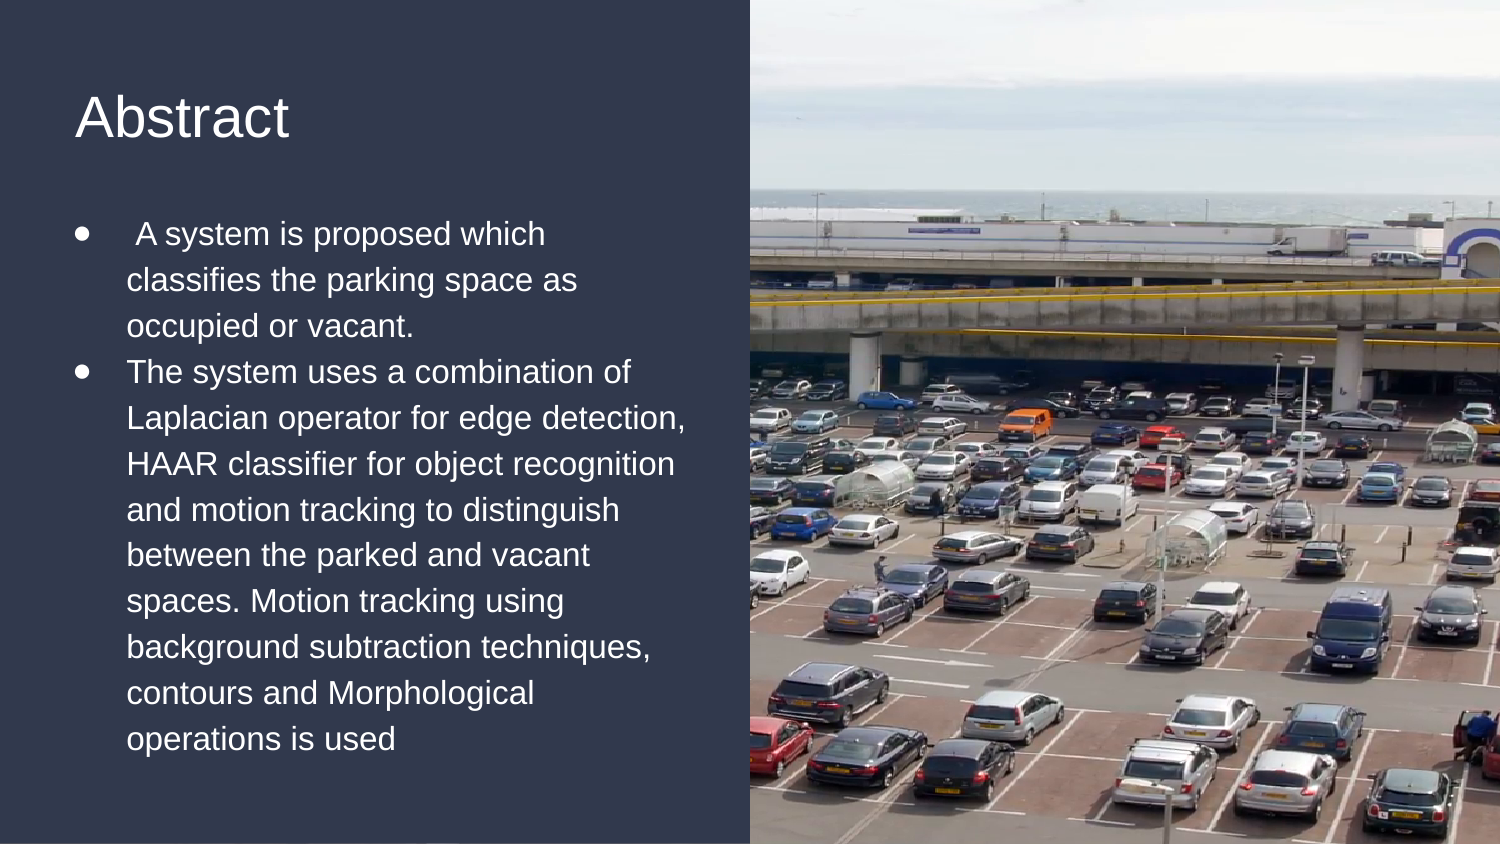

# Abstract
 A system is proposed which classifies the parking space as occupied or vacant.
The system uses a combination of Laplacian operator for edge detection, HAAR classifier for object recognition and motion tracking to distinguish between the parked and vacant spaces. Motion tracking using background subtraction techniques, contours and Morphological operations is used